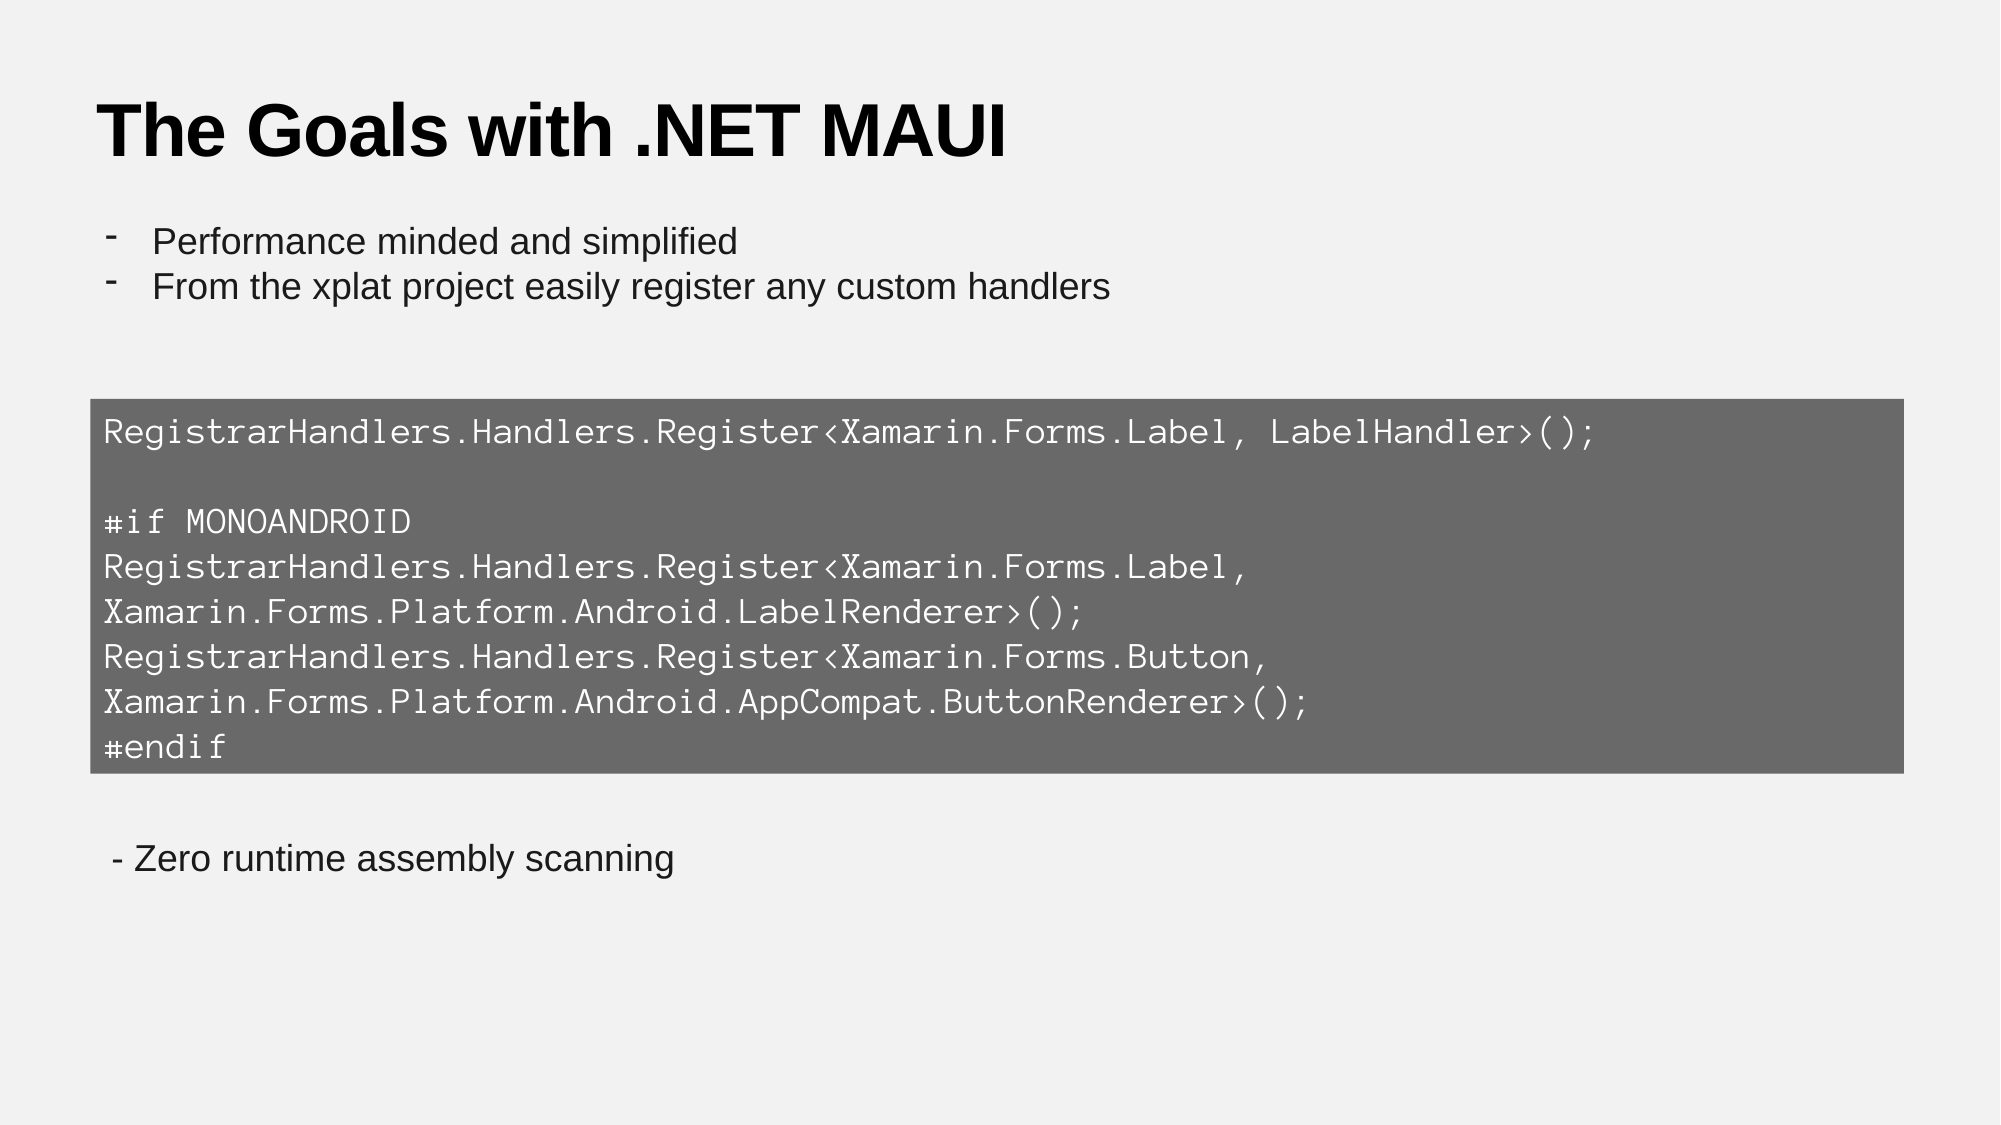

# The Goals with .NET MAUI
Performance minded and simplified
From the xplat project easily register any custom handlers
RegistrarHandlers.Handlers.Register<Xamarin.Forms.Label, LabelHandler>();

#if MONOANDROID
RegistrarHandlers.Handlers.Register<Xamarin.Forms.Label,       Xamarin.Forms.Platform.Android.LabelRenderer>();
RegistrarHandlers.Handlers.Register<Xamarin.Forms.Button, Xamarin.Forms.Platform.Android.AppCompat.ButtonRenderer>();
#endif
- Zero runtime assembly scanning